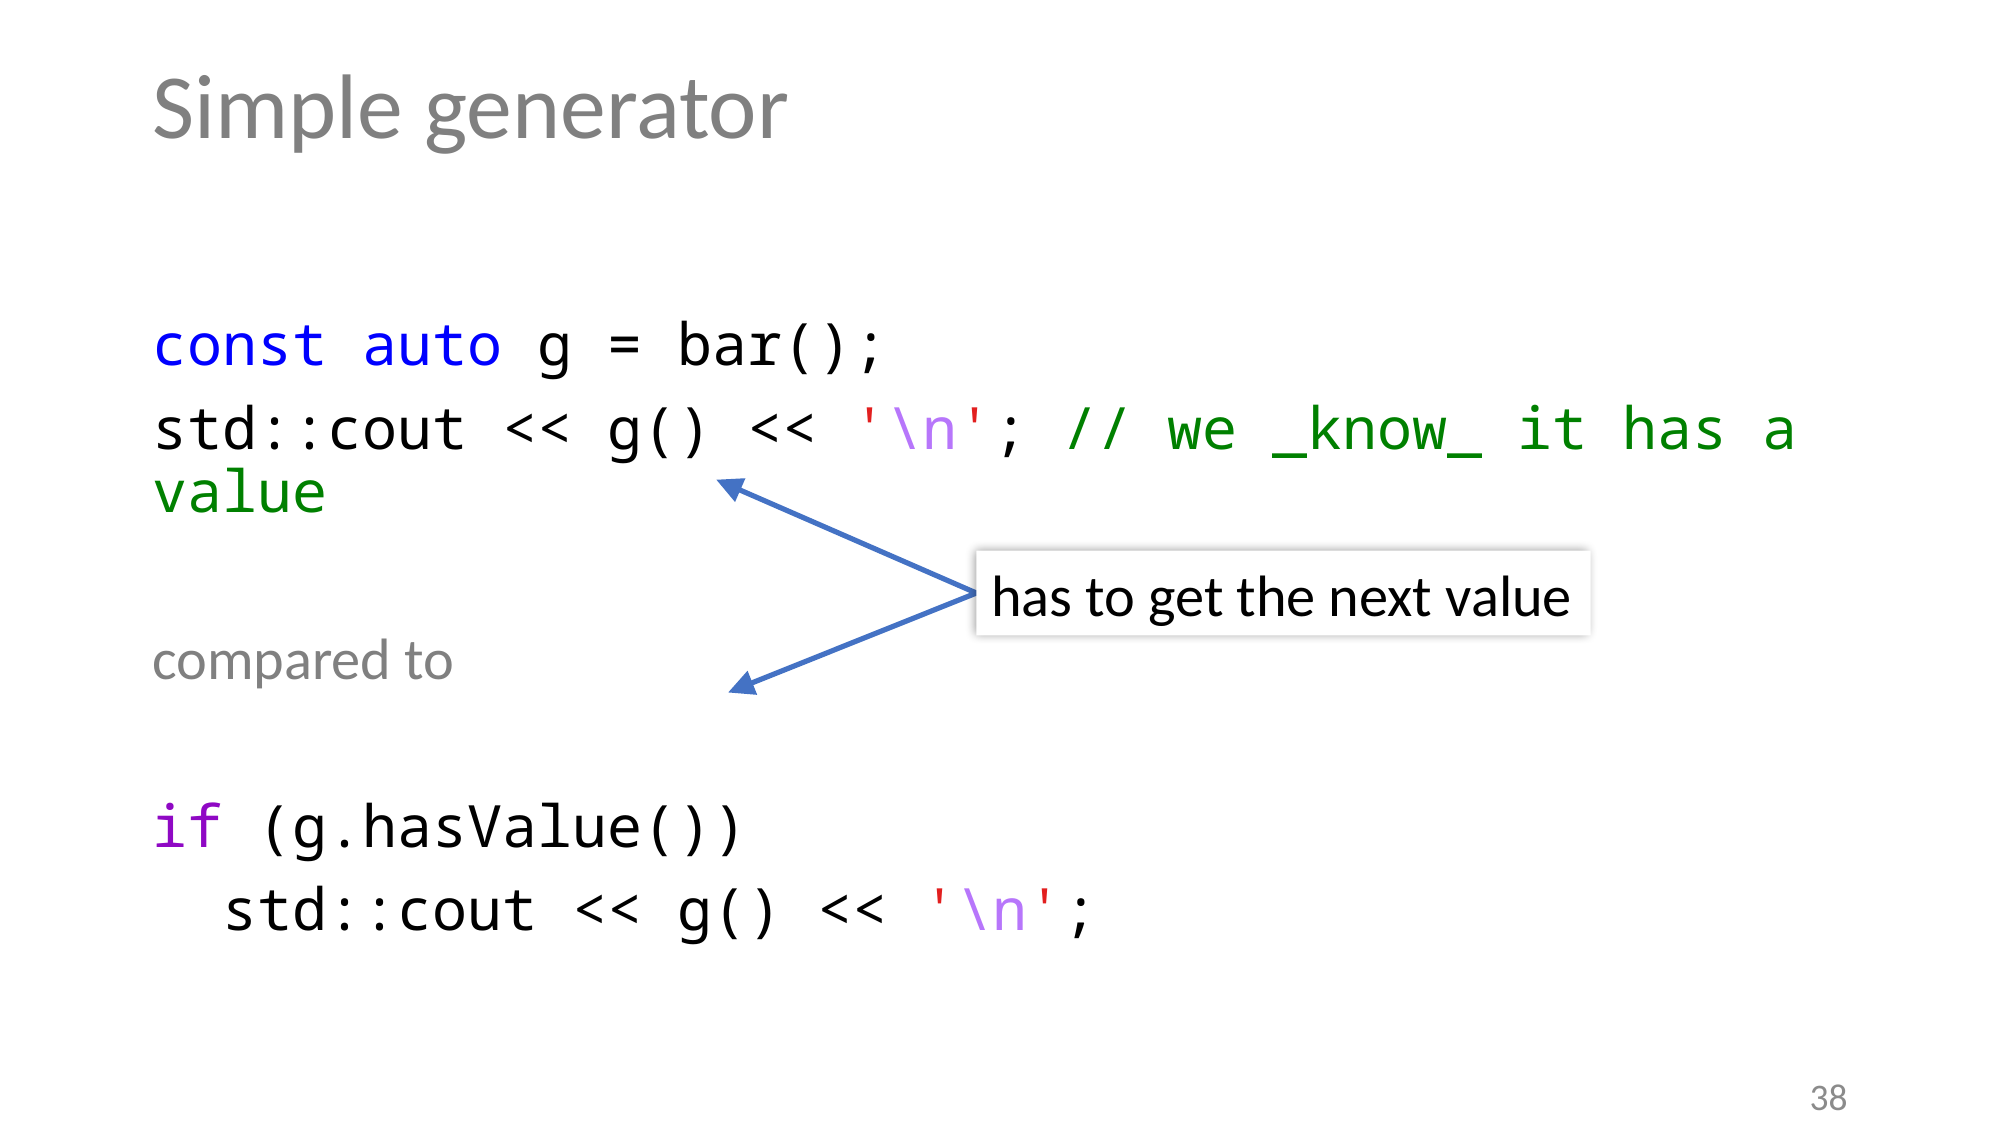

# Simple generator

const auto g = bar();
std::cout << g() << '\n'; // we _know_ it has a value

compared to

if (g.hasValue())
  std::cout << g() << '\n';
has to get the next value
38